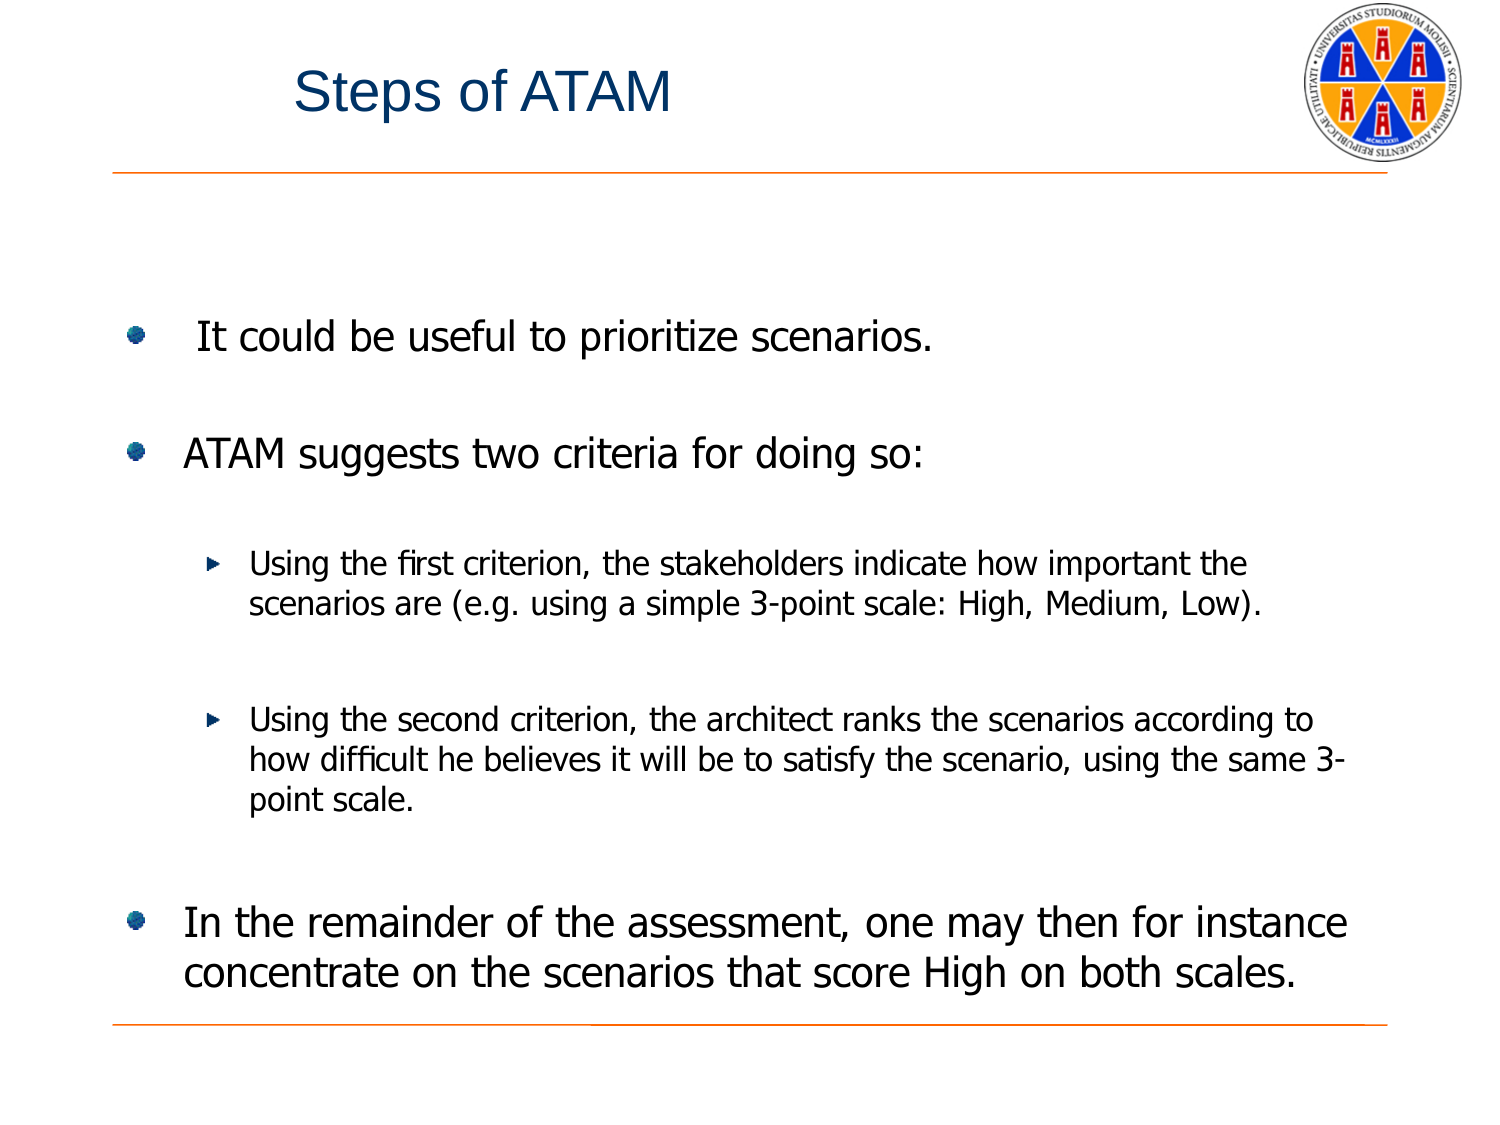

# Steps of ATAM
 It could be useful to prioritize scenarios.

ATAM suggests two criteria for doing so:

Using the first criterion, the stakeholders indicate how important the scenarios are (e.g. using a simple 3-point scale: High, Medium, Low).

Using the second criterion, the architect ranks the scenarios according to how difficult he believes it will be to satisfy the scenario, using the same 3-point scale.

In the remainder of the assessment, one may then for instance concentrate on the scenarios that score High on both scales.